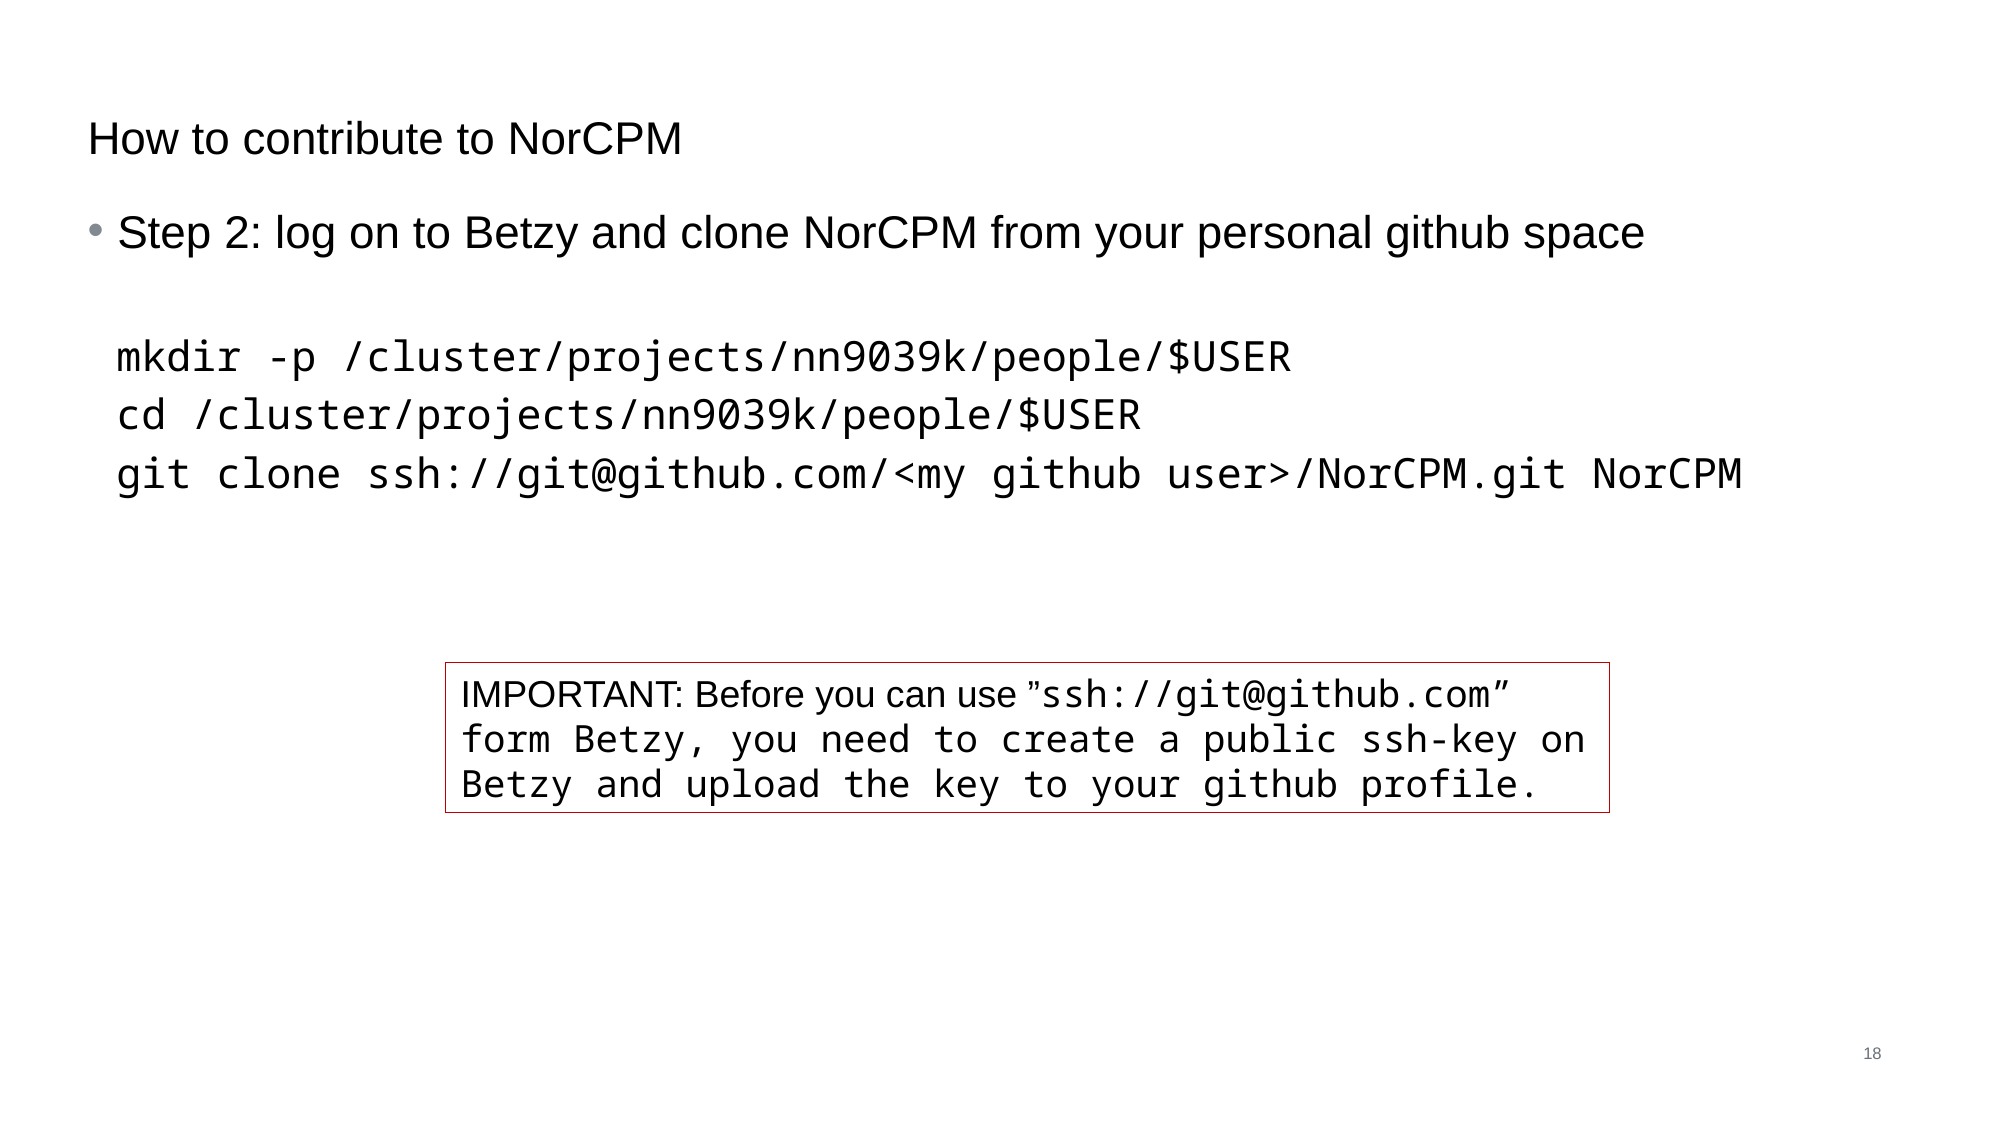

# How to contribute to NorCPM
Step 2: log on to Betzy and clone NorCPM from your personal github space

mkdir -p /cluster/projects/nn9039k/people/$USER
cd /cluster/projects/nn9039k/people/$USER
git clone ssh://git@github.com/<my github user>/NorCPM.git NorCPM

IMPORTANT: Before you can use ”ssh://git@github.com” form Betzy, you need to create a public ssh-key on Betzy and upload the key to your github profile.
18